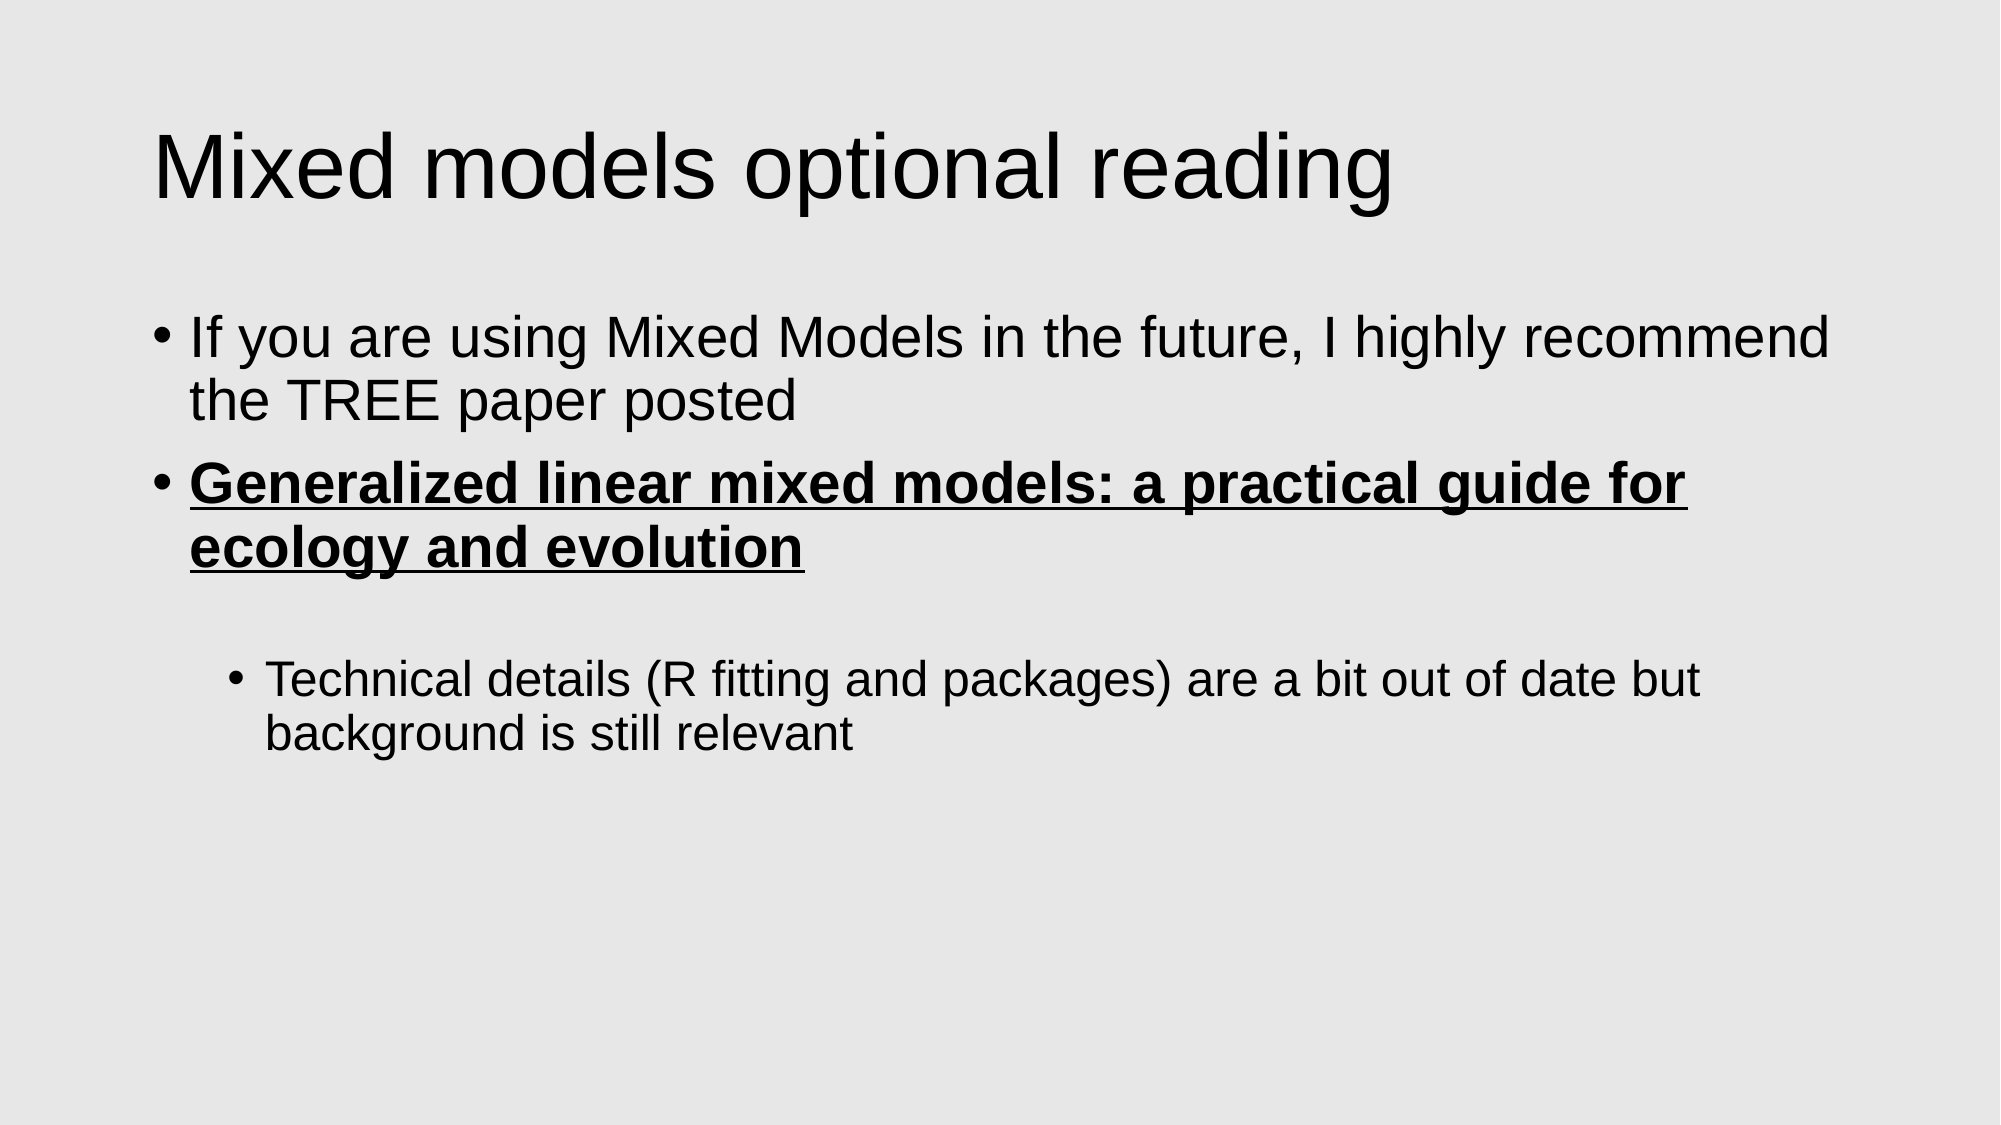

# Mixed models optional reading
If you are using Mixed Models in the future, I highly recommend the TREE paper posted
Generalized linear mixed models: a practical guide for ecology and evolution
Technical details (R fitting and packages) are a bit out of date but background is still relevant